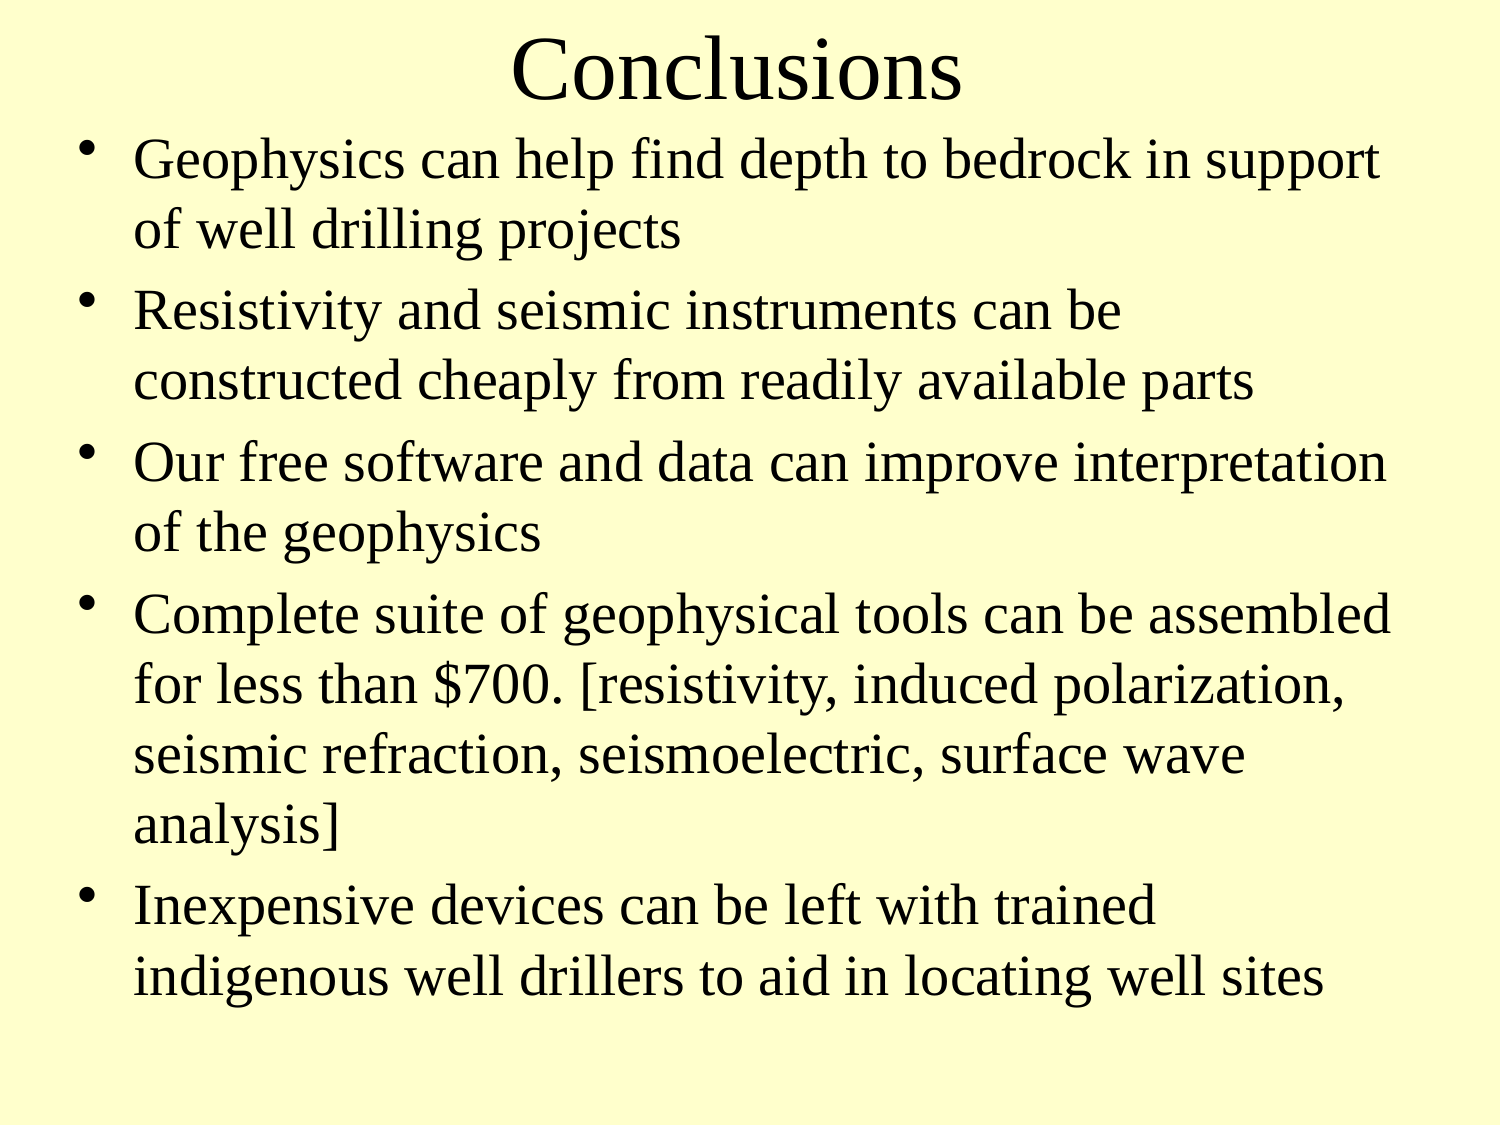

# Conclusions
Geophysics can help find depth to bedrock in support of well drilling projects
Resistivity and seismic instruments can be constructed cheaply from readily available parts
Our free software and data can improve interpretation of the geophysics
Complete suite of geophysical tools can be assembled for less than $700. [resistivity, induced polarization, seismic refraction, seismoelectric, surface wave analysis]
Inexpensive devices can be left with trained indigenous well drillers to aid in locating well sites